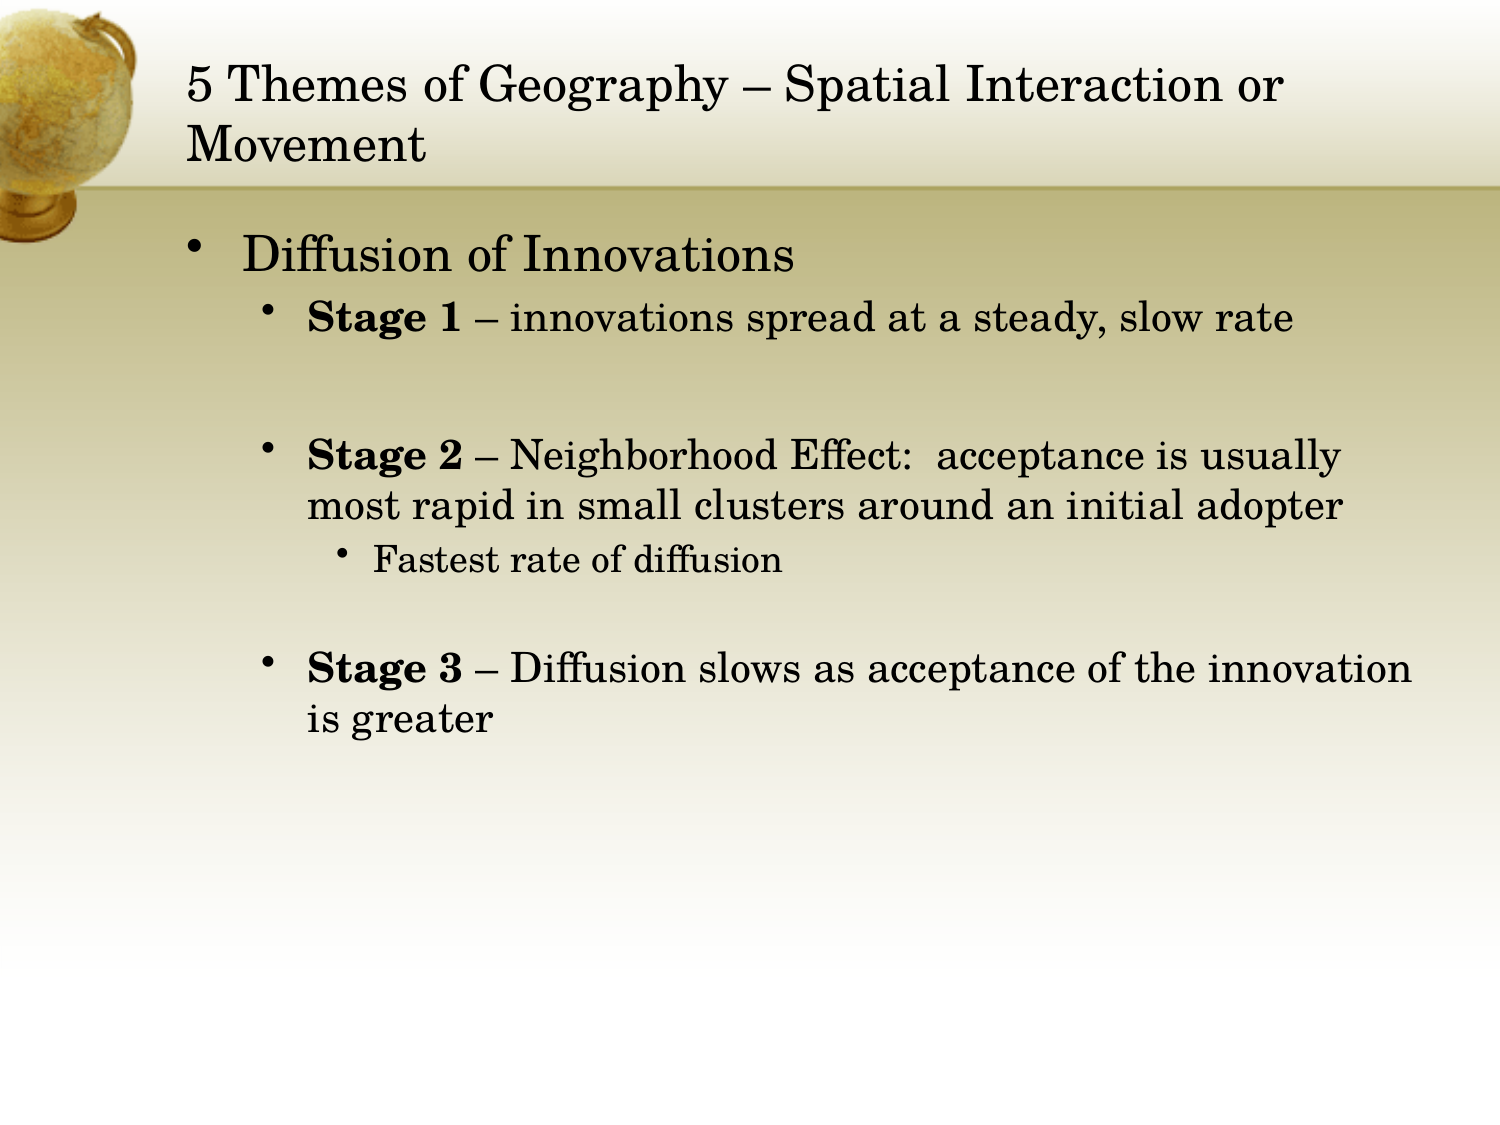

# 5 Themes of Geography – Spatial Interaction or Movement
Diffusion of Innovations
Stage 1 – innovations spread at a steady, slow rate

Stage 2 – Neighborhood Effect:  acceptance is usually most rapid in small clusters around an initial adopter
Fastest rate of diffusion

Stage 3 – Diffusion slows as acceptance of the innovation is greater